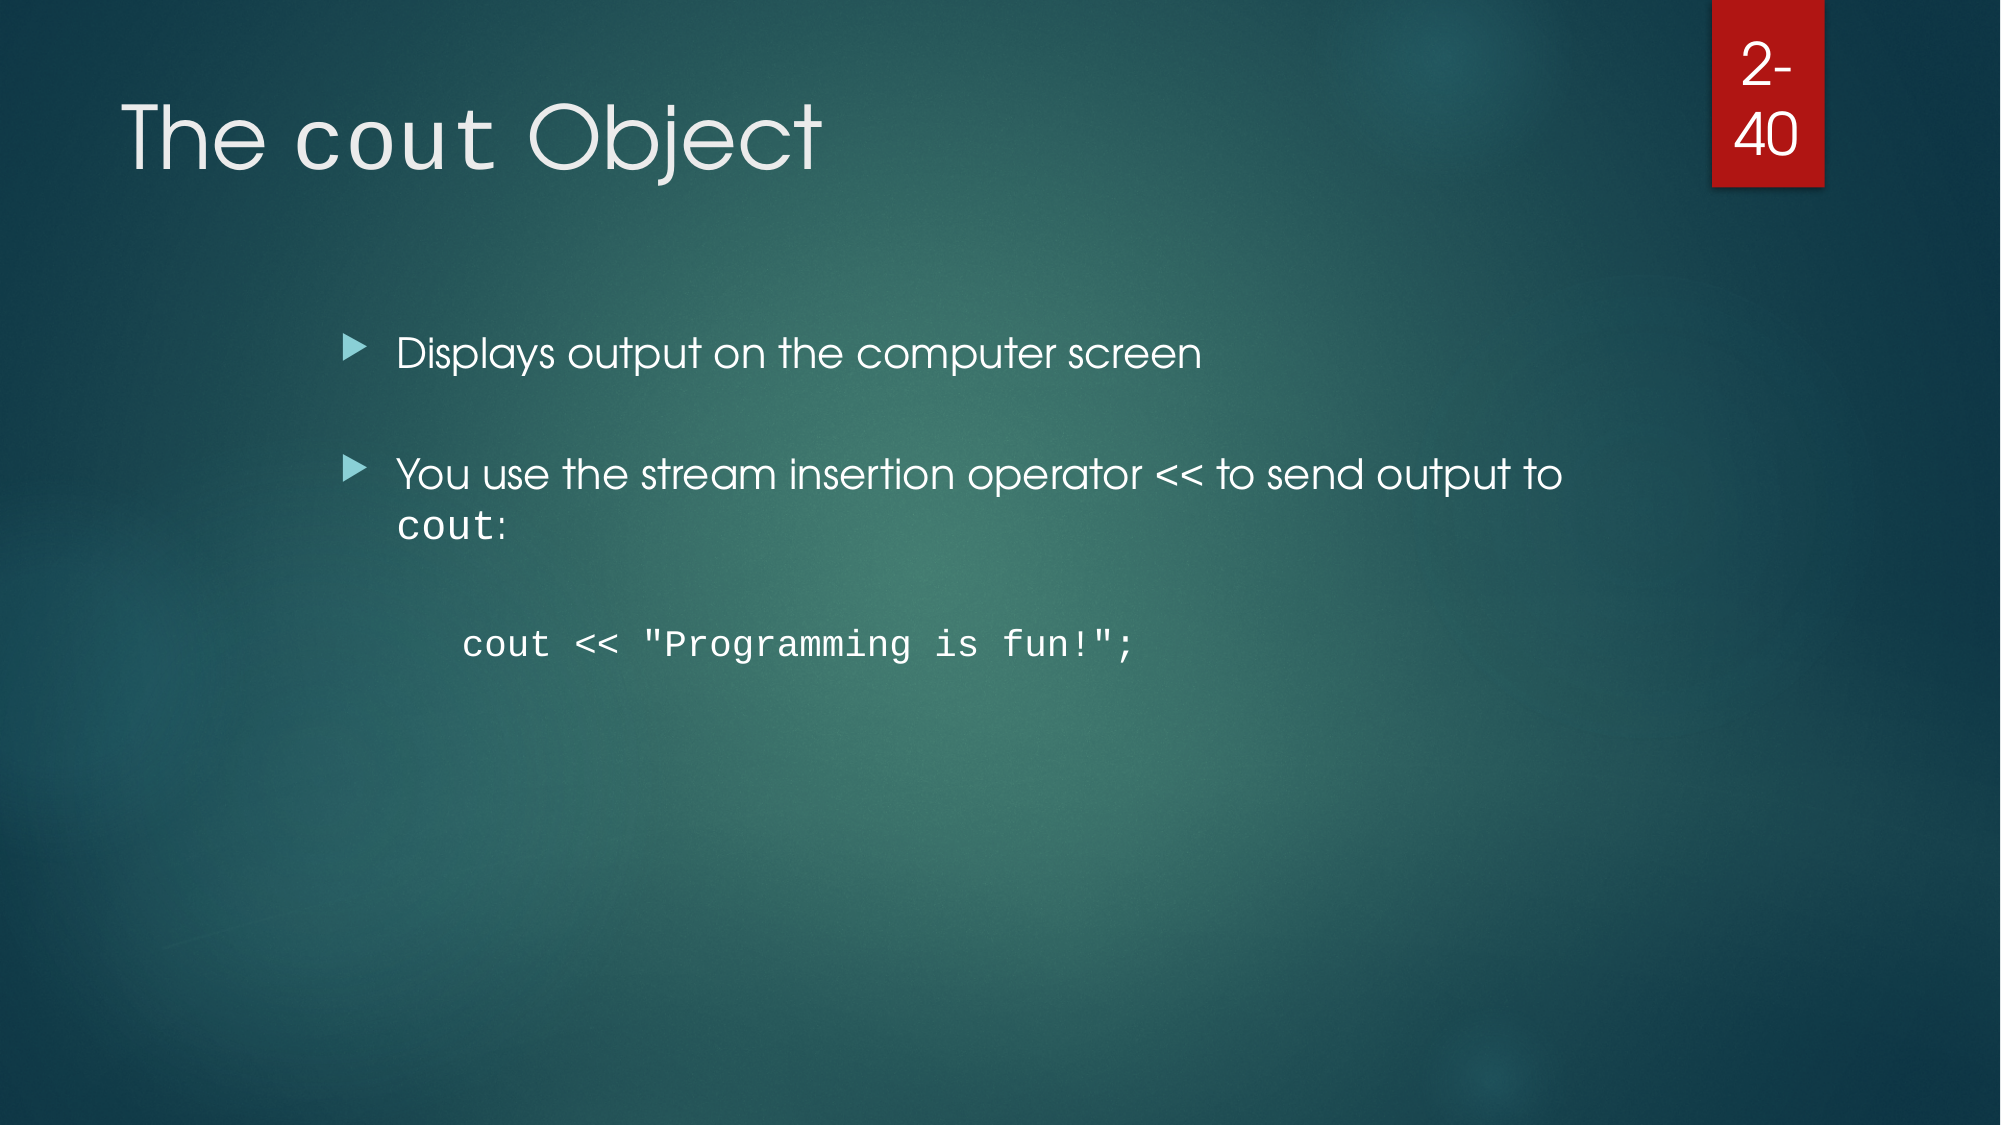

2-40
# The cout Object
Displays output on the computer screen
You use the stream insertion operator << to send output to cout:
	cout << "Programming is fun!";